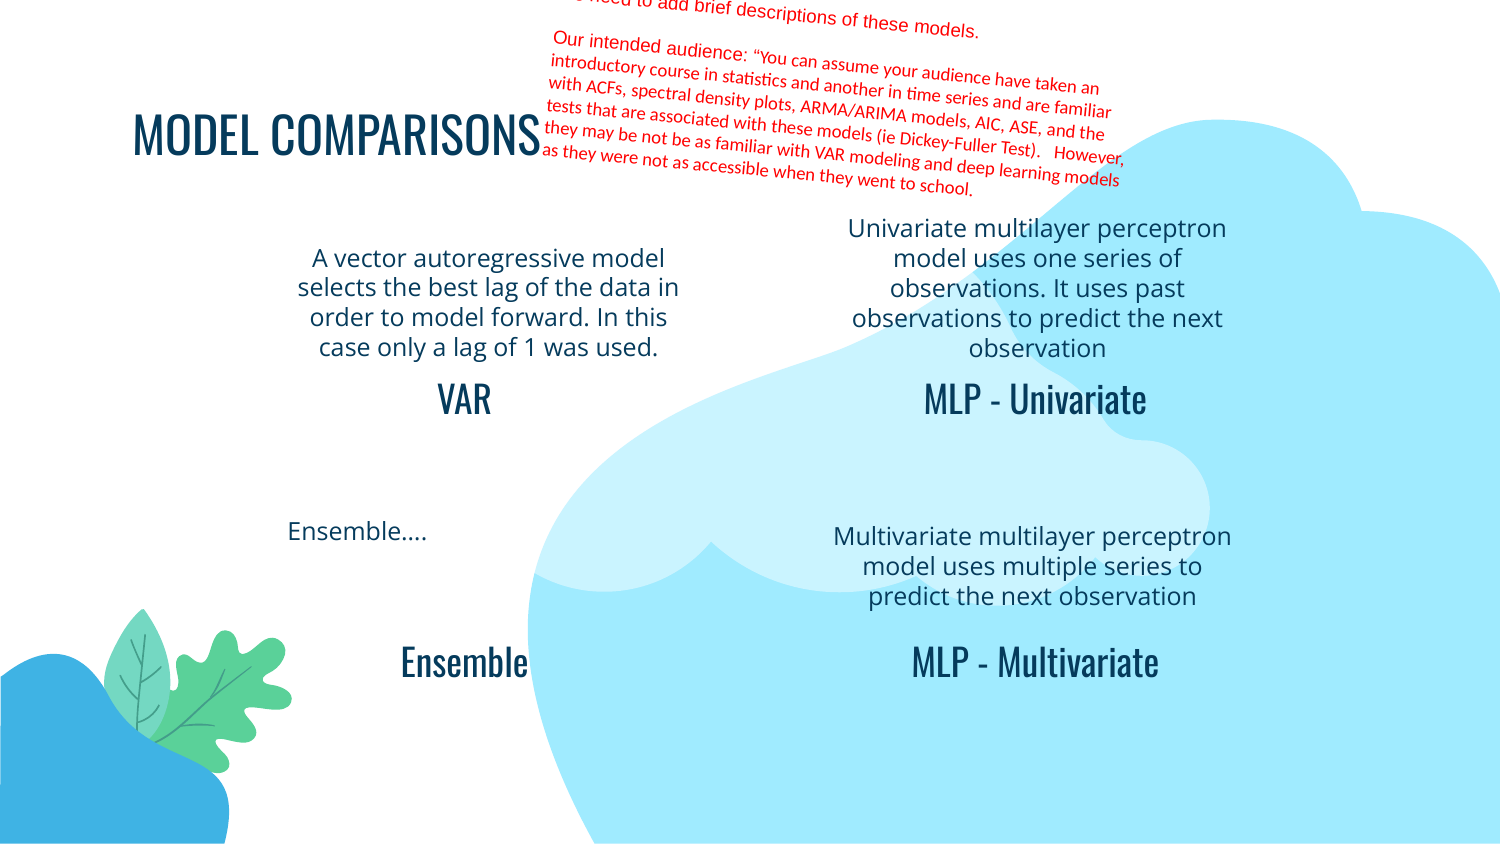

We need to add brief descriptions of these models.

Our intended audience: “You can assume your audience have taken an introductory course in statistics and another in time series and are familiar with ACFs, spectral density plots, ARMA/ARIMA models, AIC, ASE, and the tests that are associated with these models (ie Dickey-Fuller Test).   However, they may be not be as familiar with VAR modeling and deep learning models as they were not as accessible when they went to school.

# MODEL COMPARISONS
Univariate multilayer perceptron model uses one series of observations. It uses past observations to predict the next observation
A vector autoregressive model selects the best lag of the data in order to model forward. In this case only a lag of 1 was used.
VAR
MLP - Univariate
Ensemble….
Multivariate multilayer perceptron model uses multiple series to predict the next observation
Ensemble
MLP - Multivariate